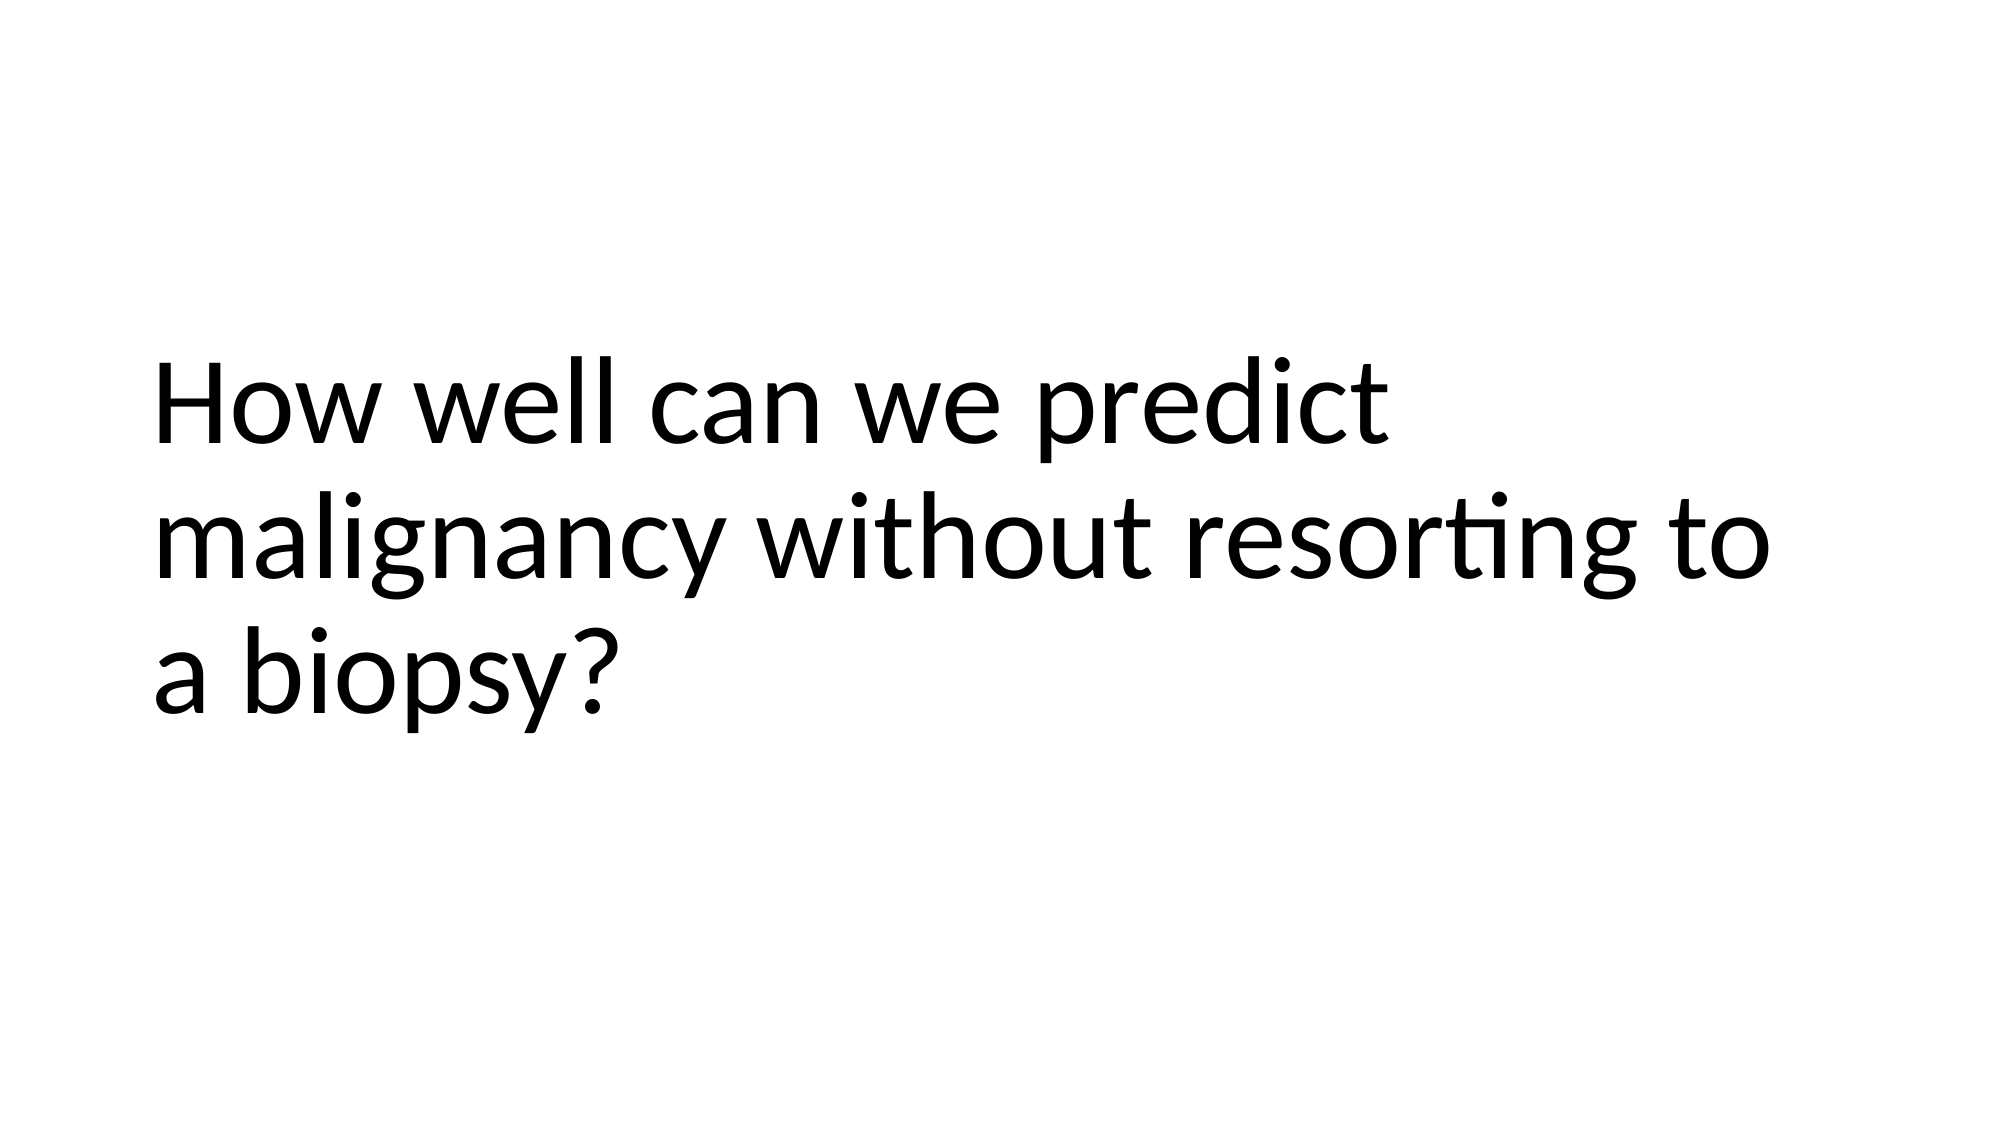

# How well can we predict malignancy without resorting to a biopsy?